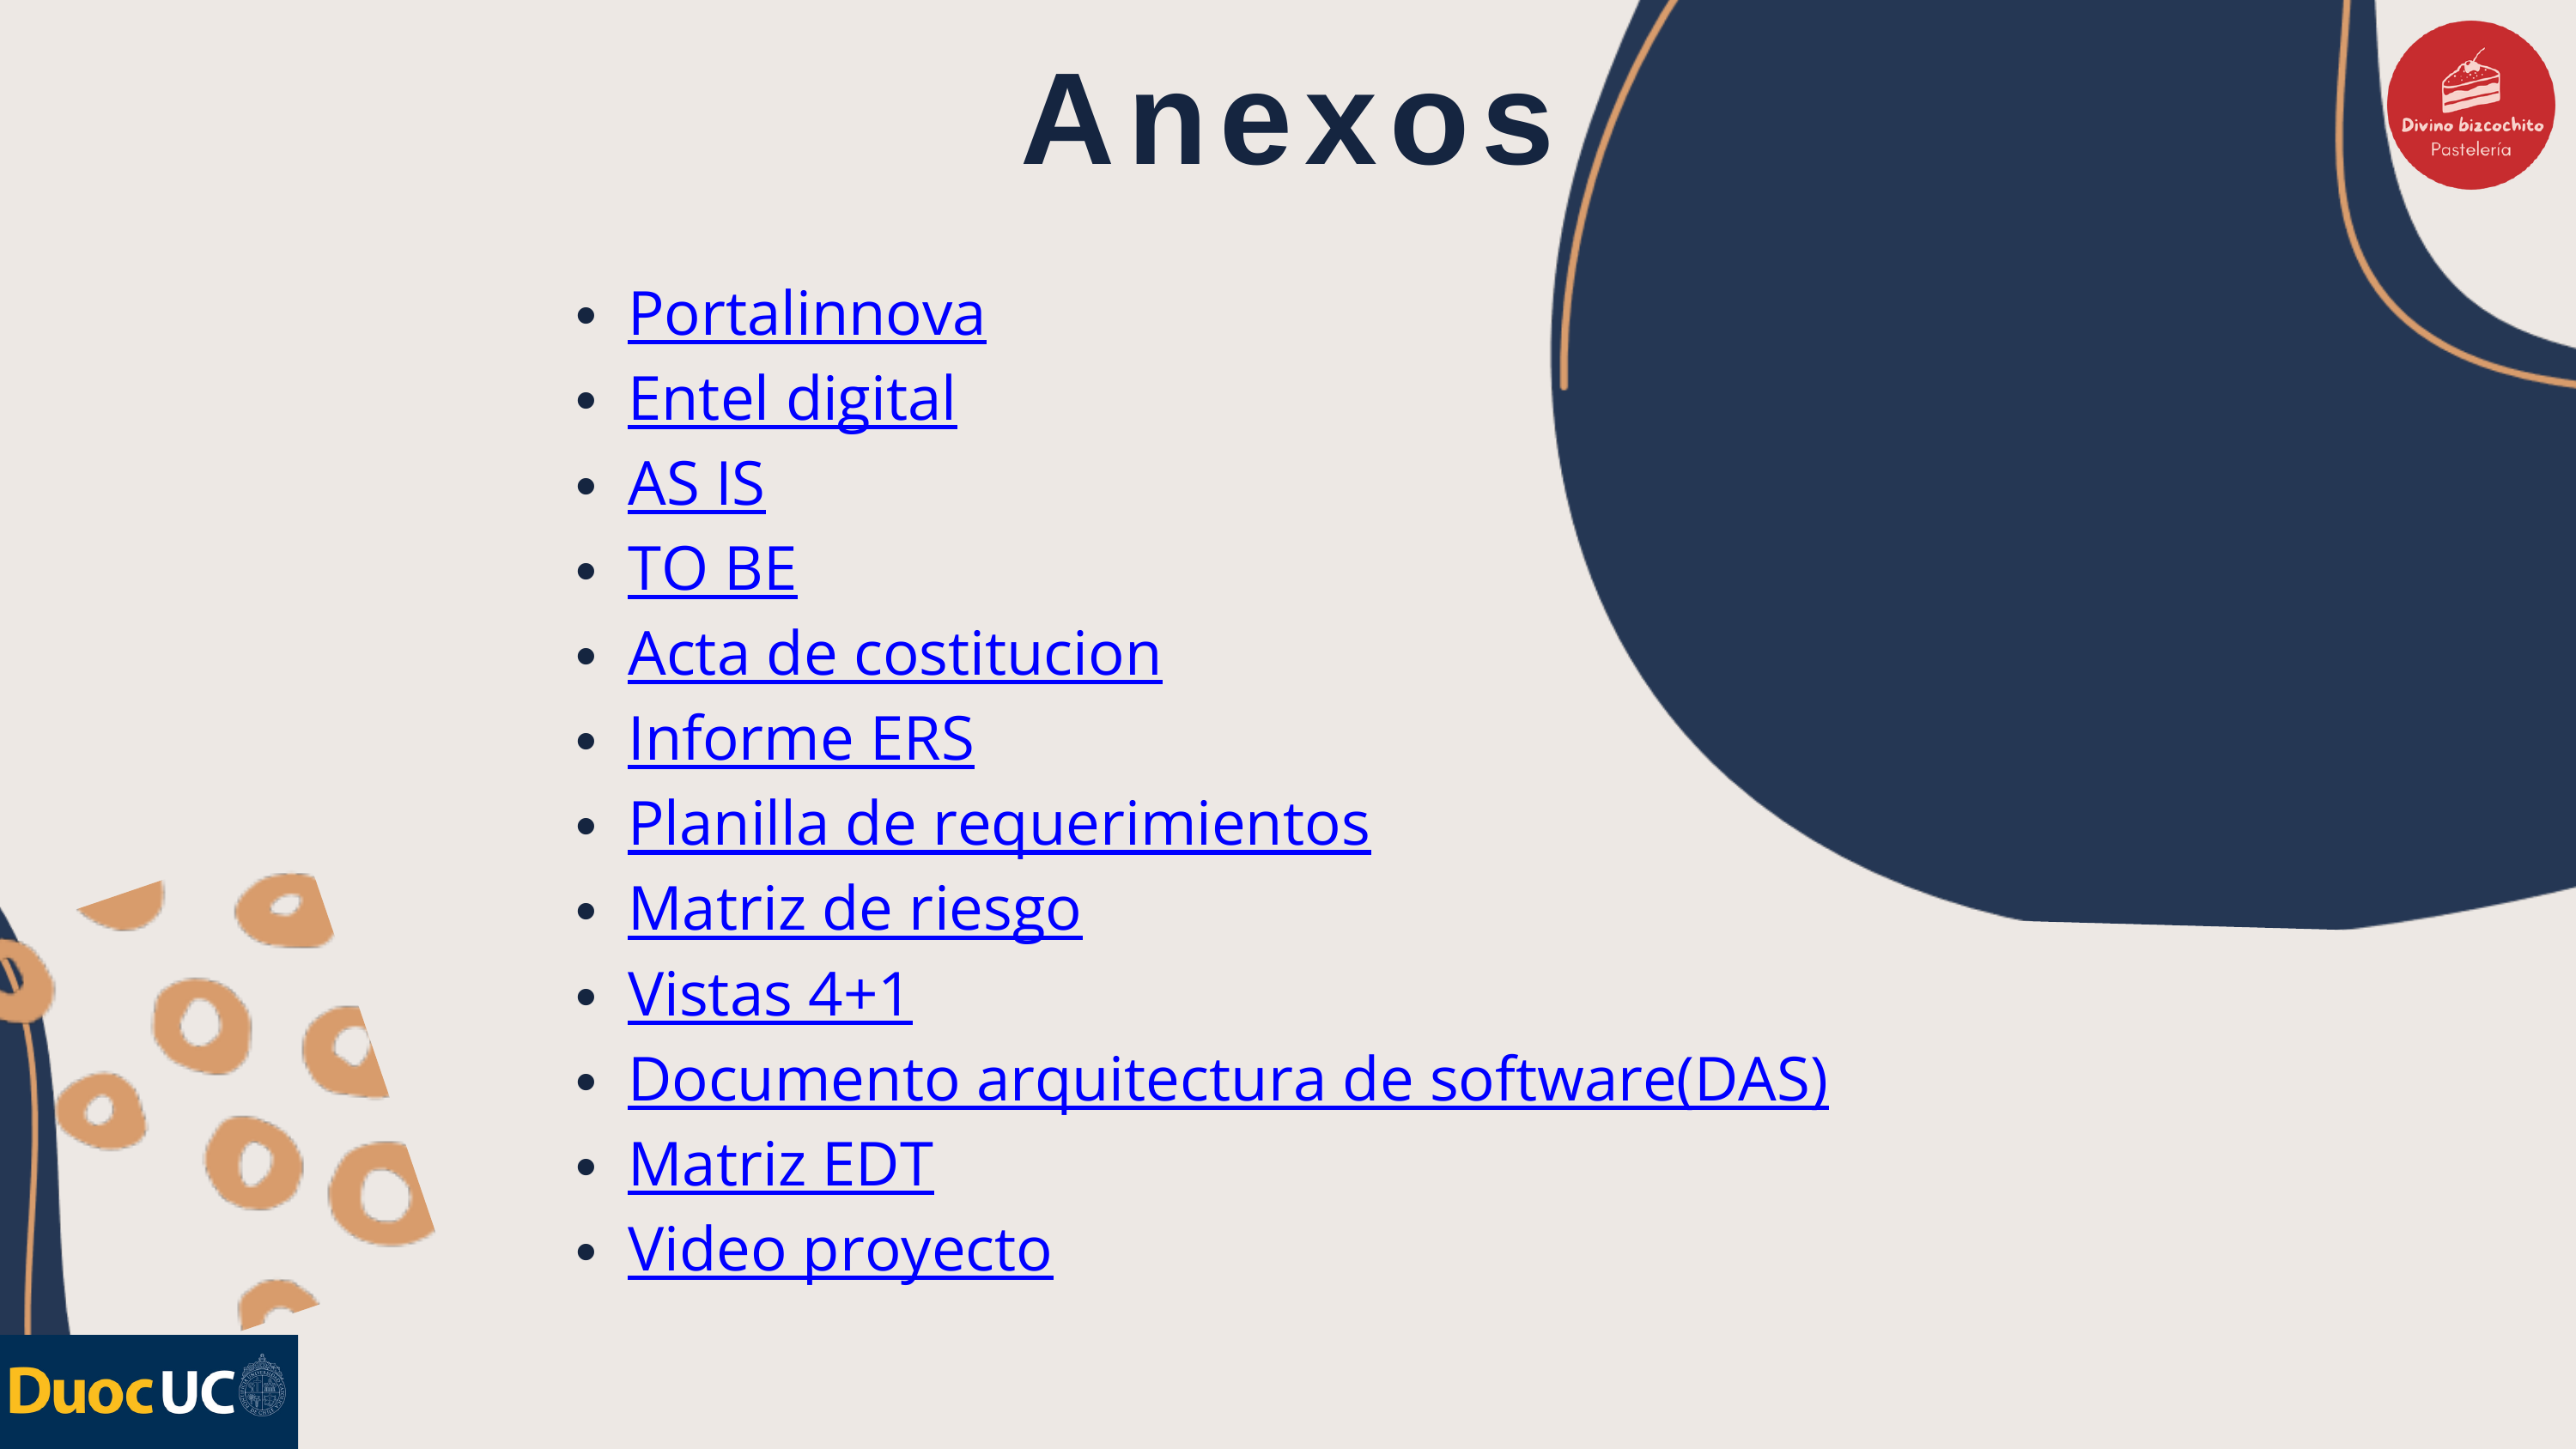

Anexos
Portalinnova
Entel digital
AS IS
TO BE
Acta de costitucion
Informe ERS
Planilla de requerimientos
Matriz de riesgo
Vistas 4+1
Documento arquitectura de software(DAS)
Matriz EDT
Video proyecto